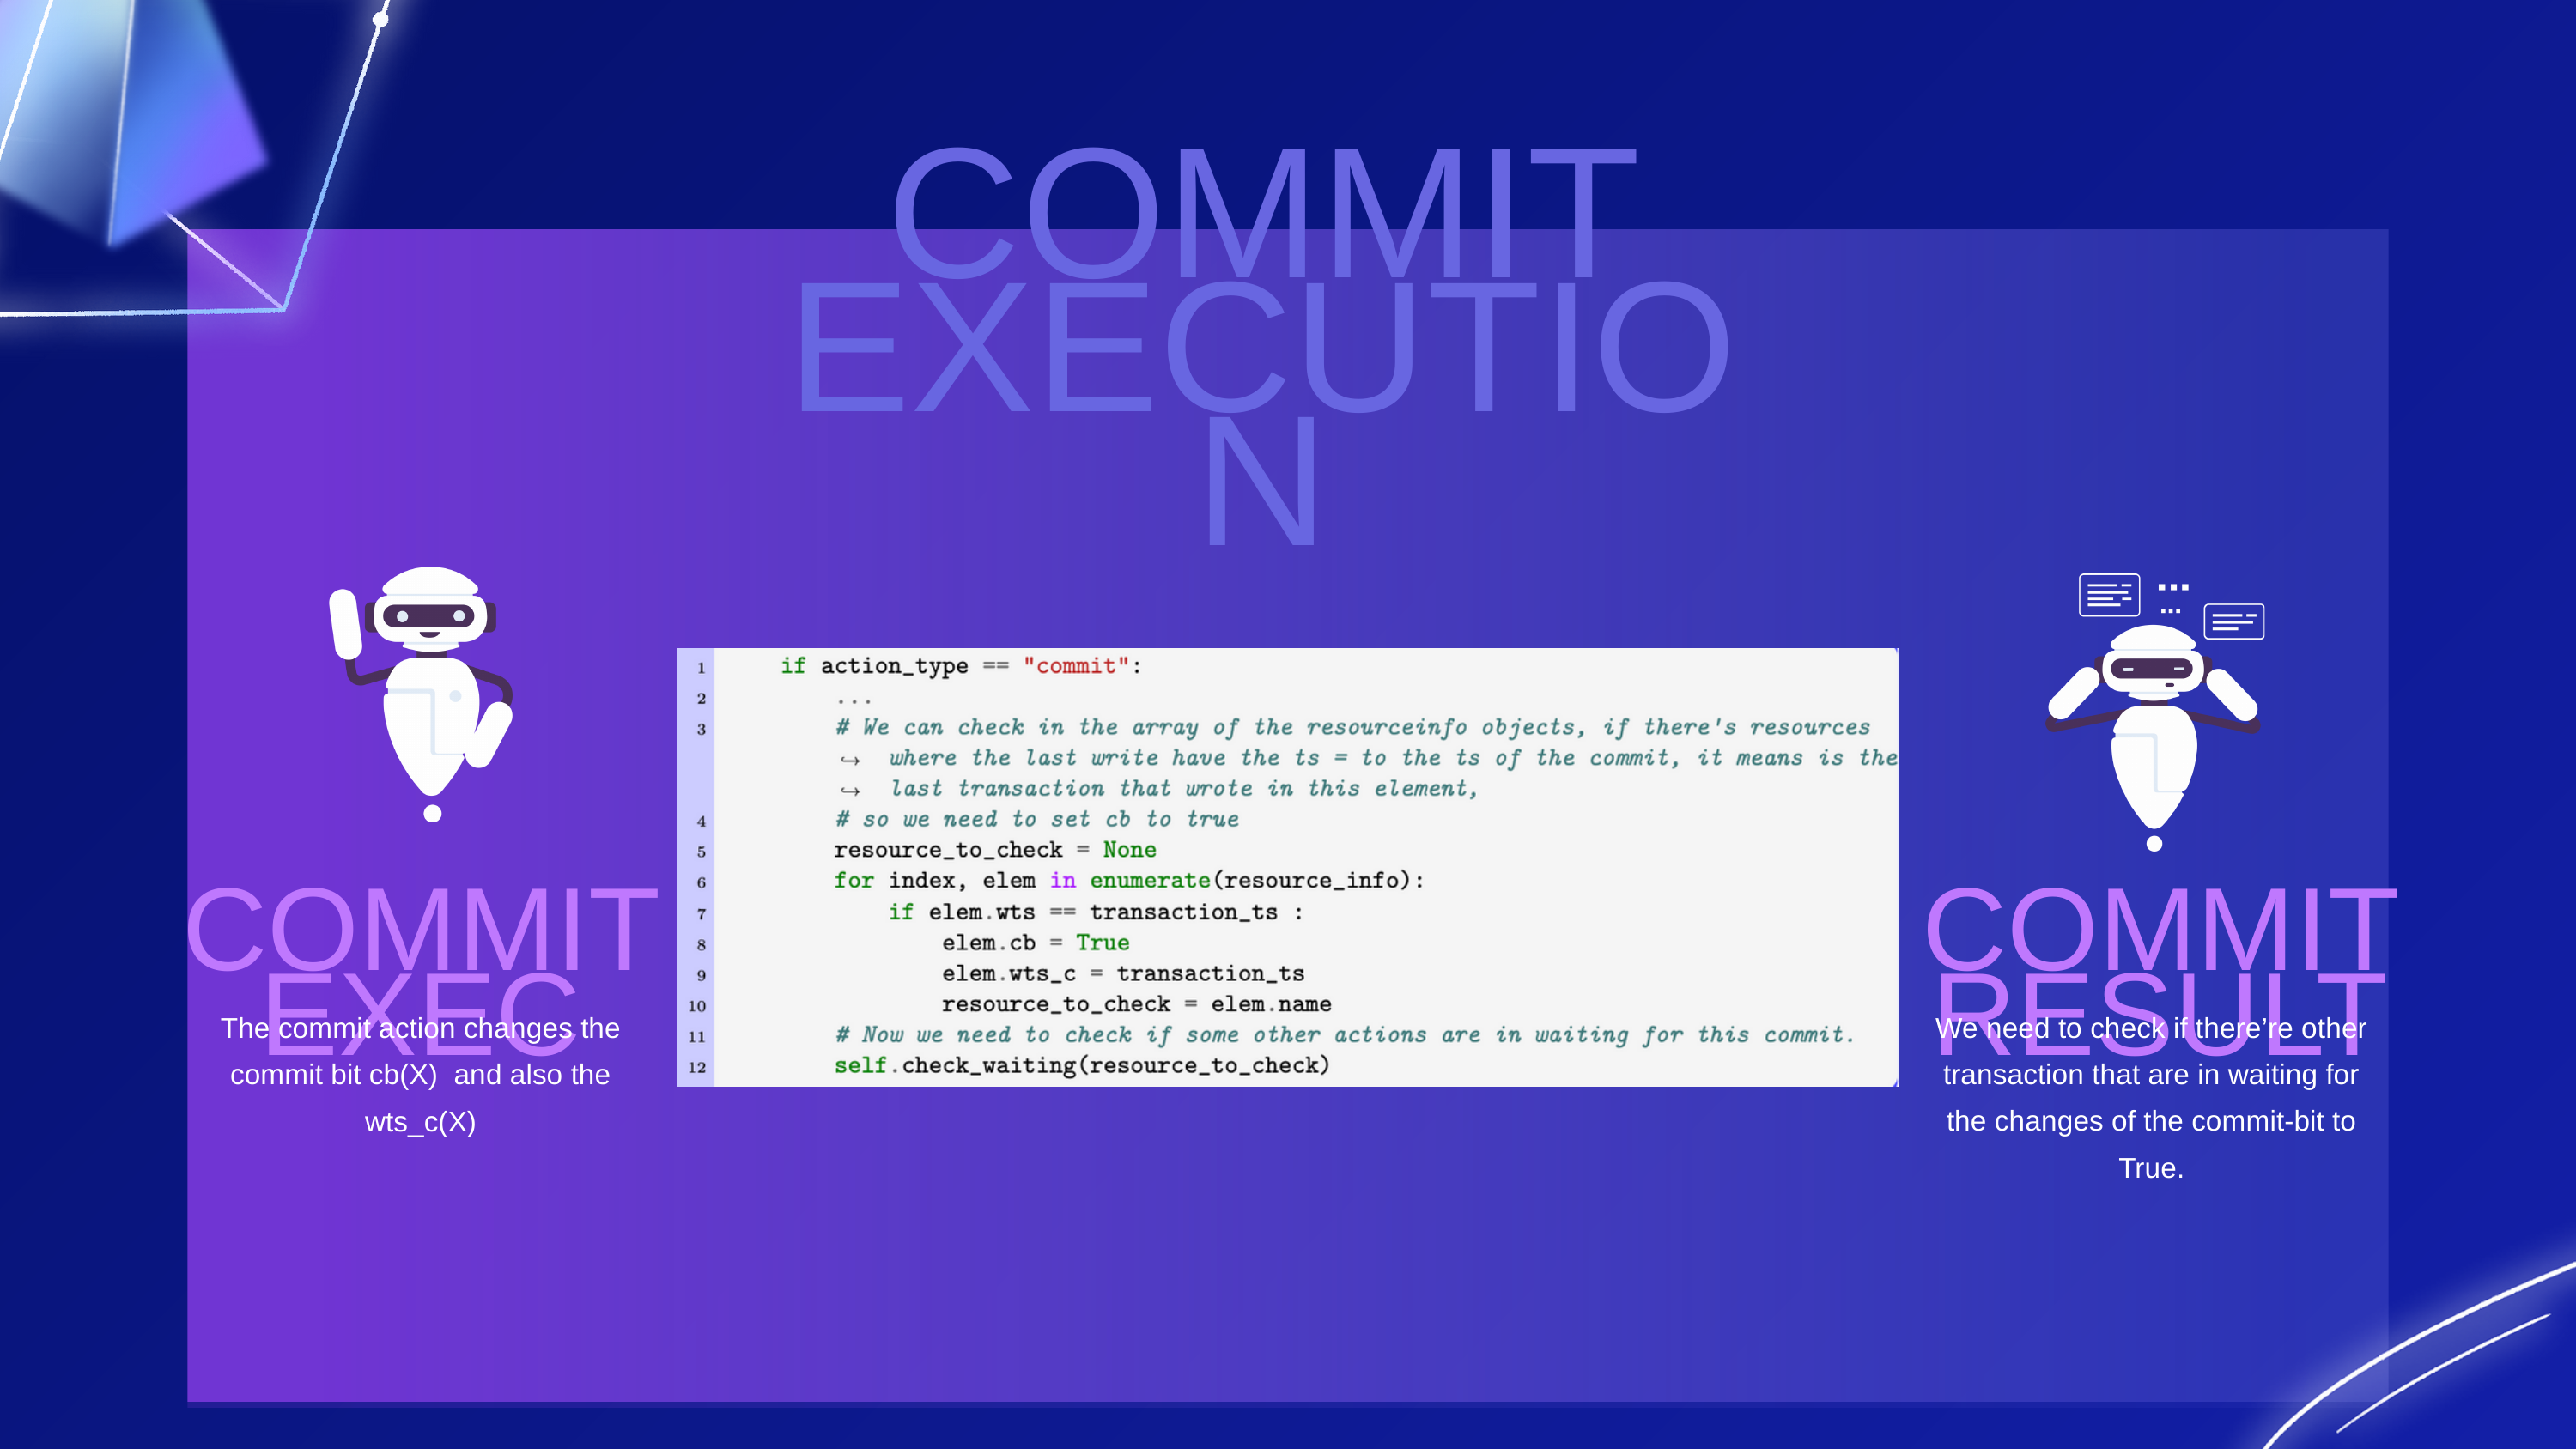

COMMIT EXECUTION

COMMIT EXEC
COMMIT RESULT
The commit action changes the commit bit cb(X)  and also the wts_c(X)
We need to check if there’re other transaction that are in waiting for the changes of the commit-bit to True.